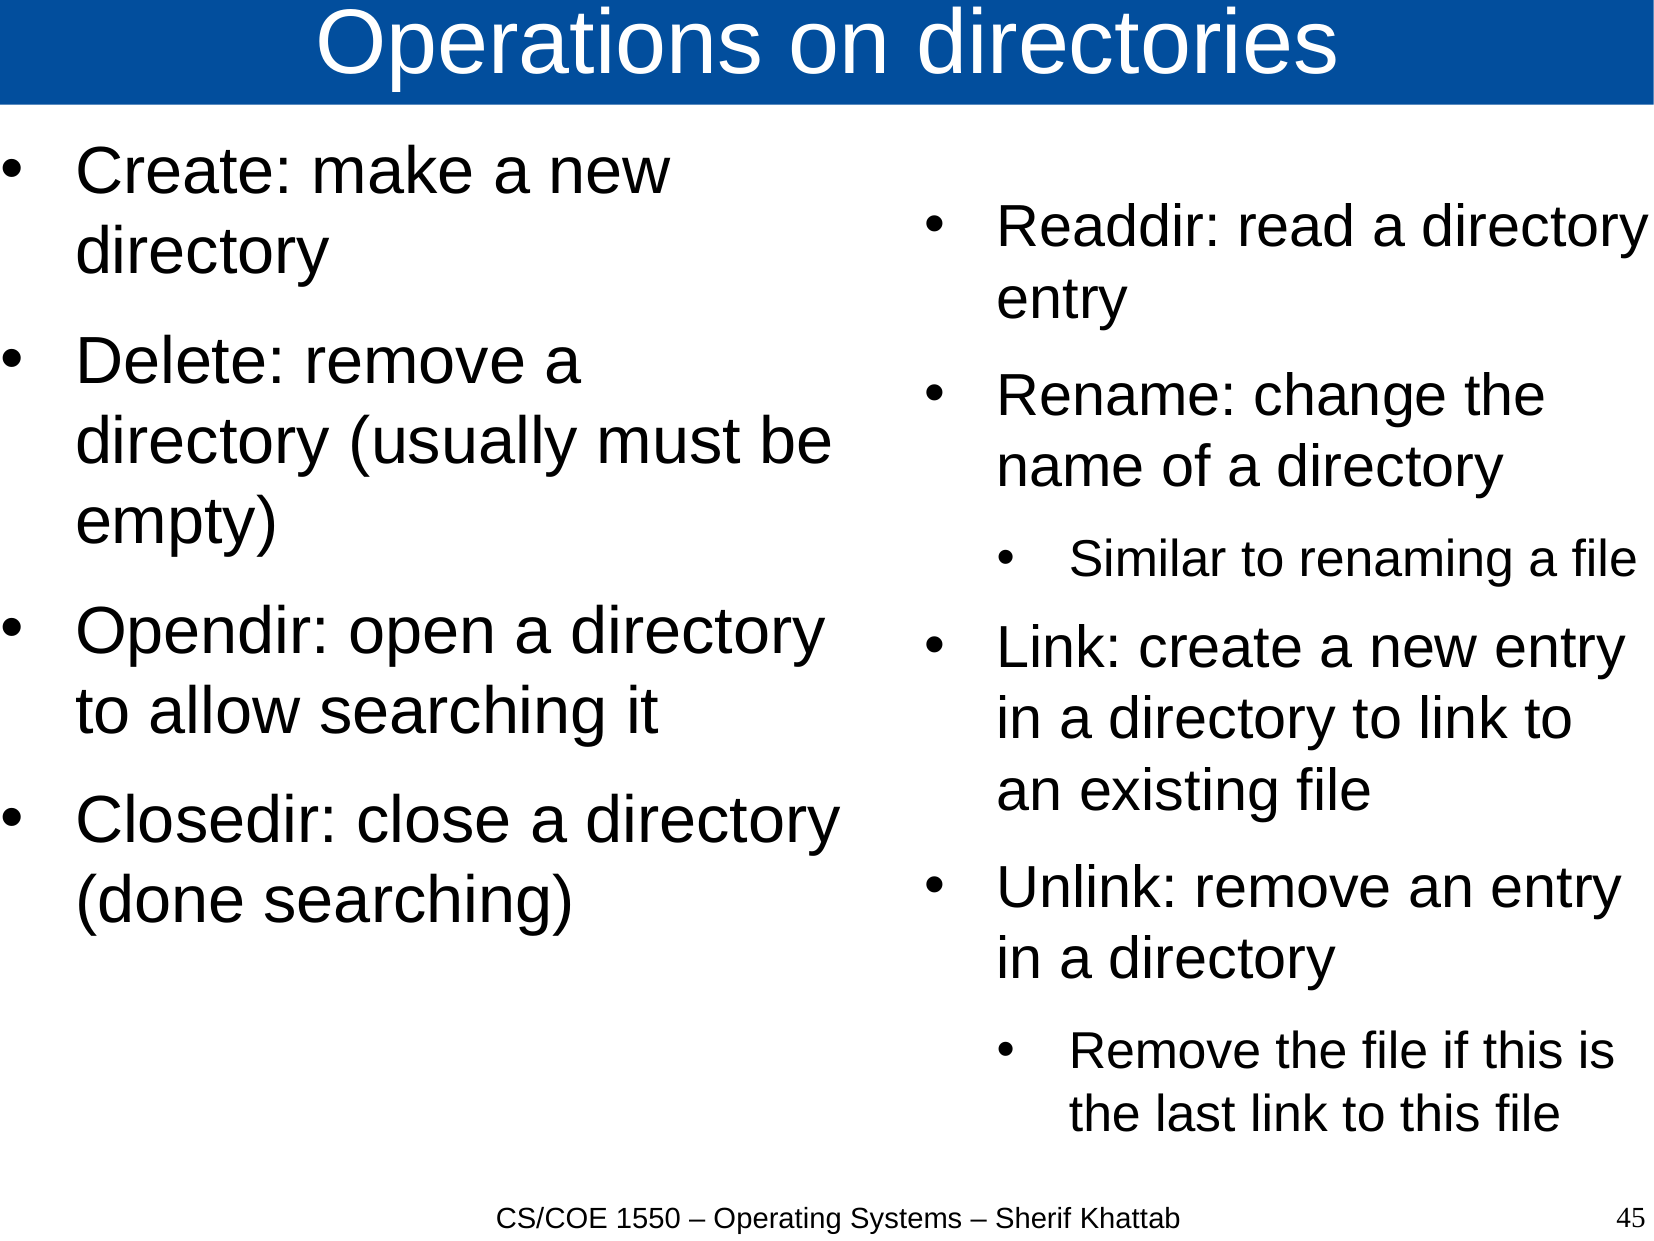

# Operations on directories
Create: make a new directory
Delete: remove a directory (usually must be empty)
Opendir: open a directory to allow searching it
Closedir: close a directory (done searching)
Readdir: read a directory entry
Rename: change the name of a directory
Similar to renaming a file
Link: create a new entry in a directory to link to an existing file
Unlink: remove an entry in a directory
Remove the file if this is the last link to this file

45
CS/COE 1550 – Operating Systems – Sherif Khattab